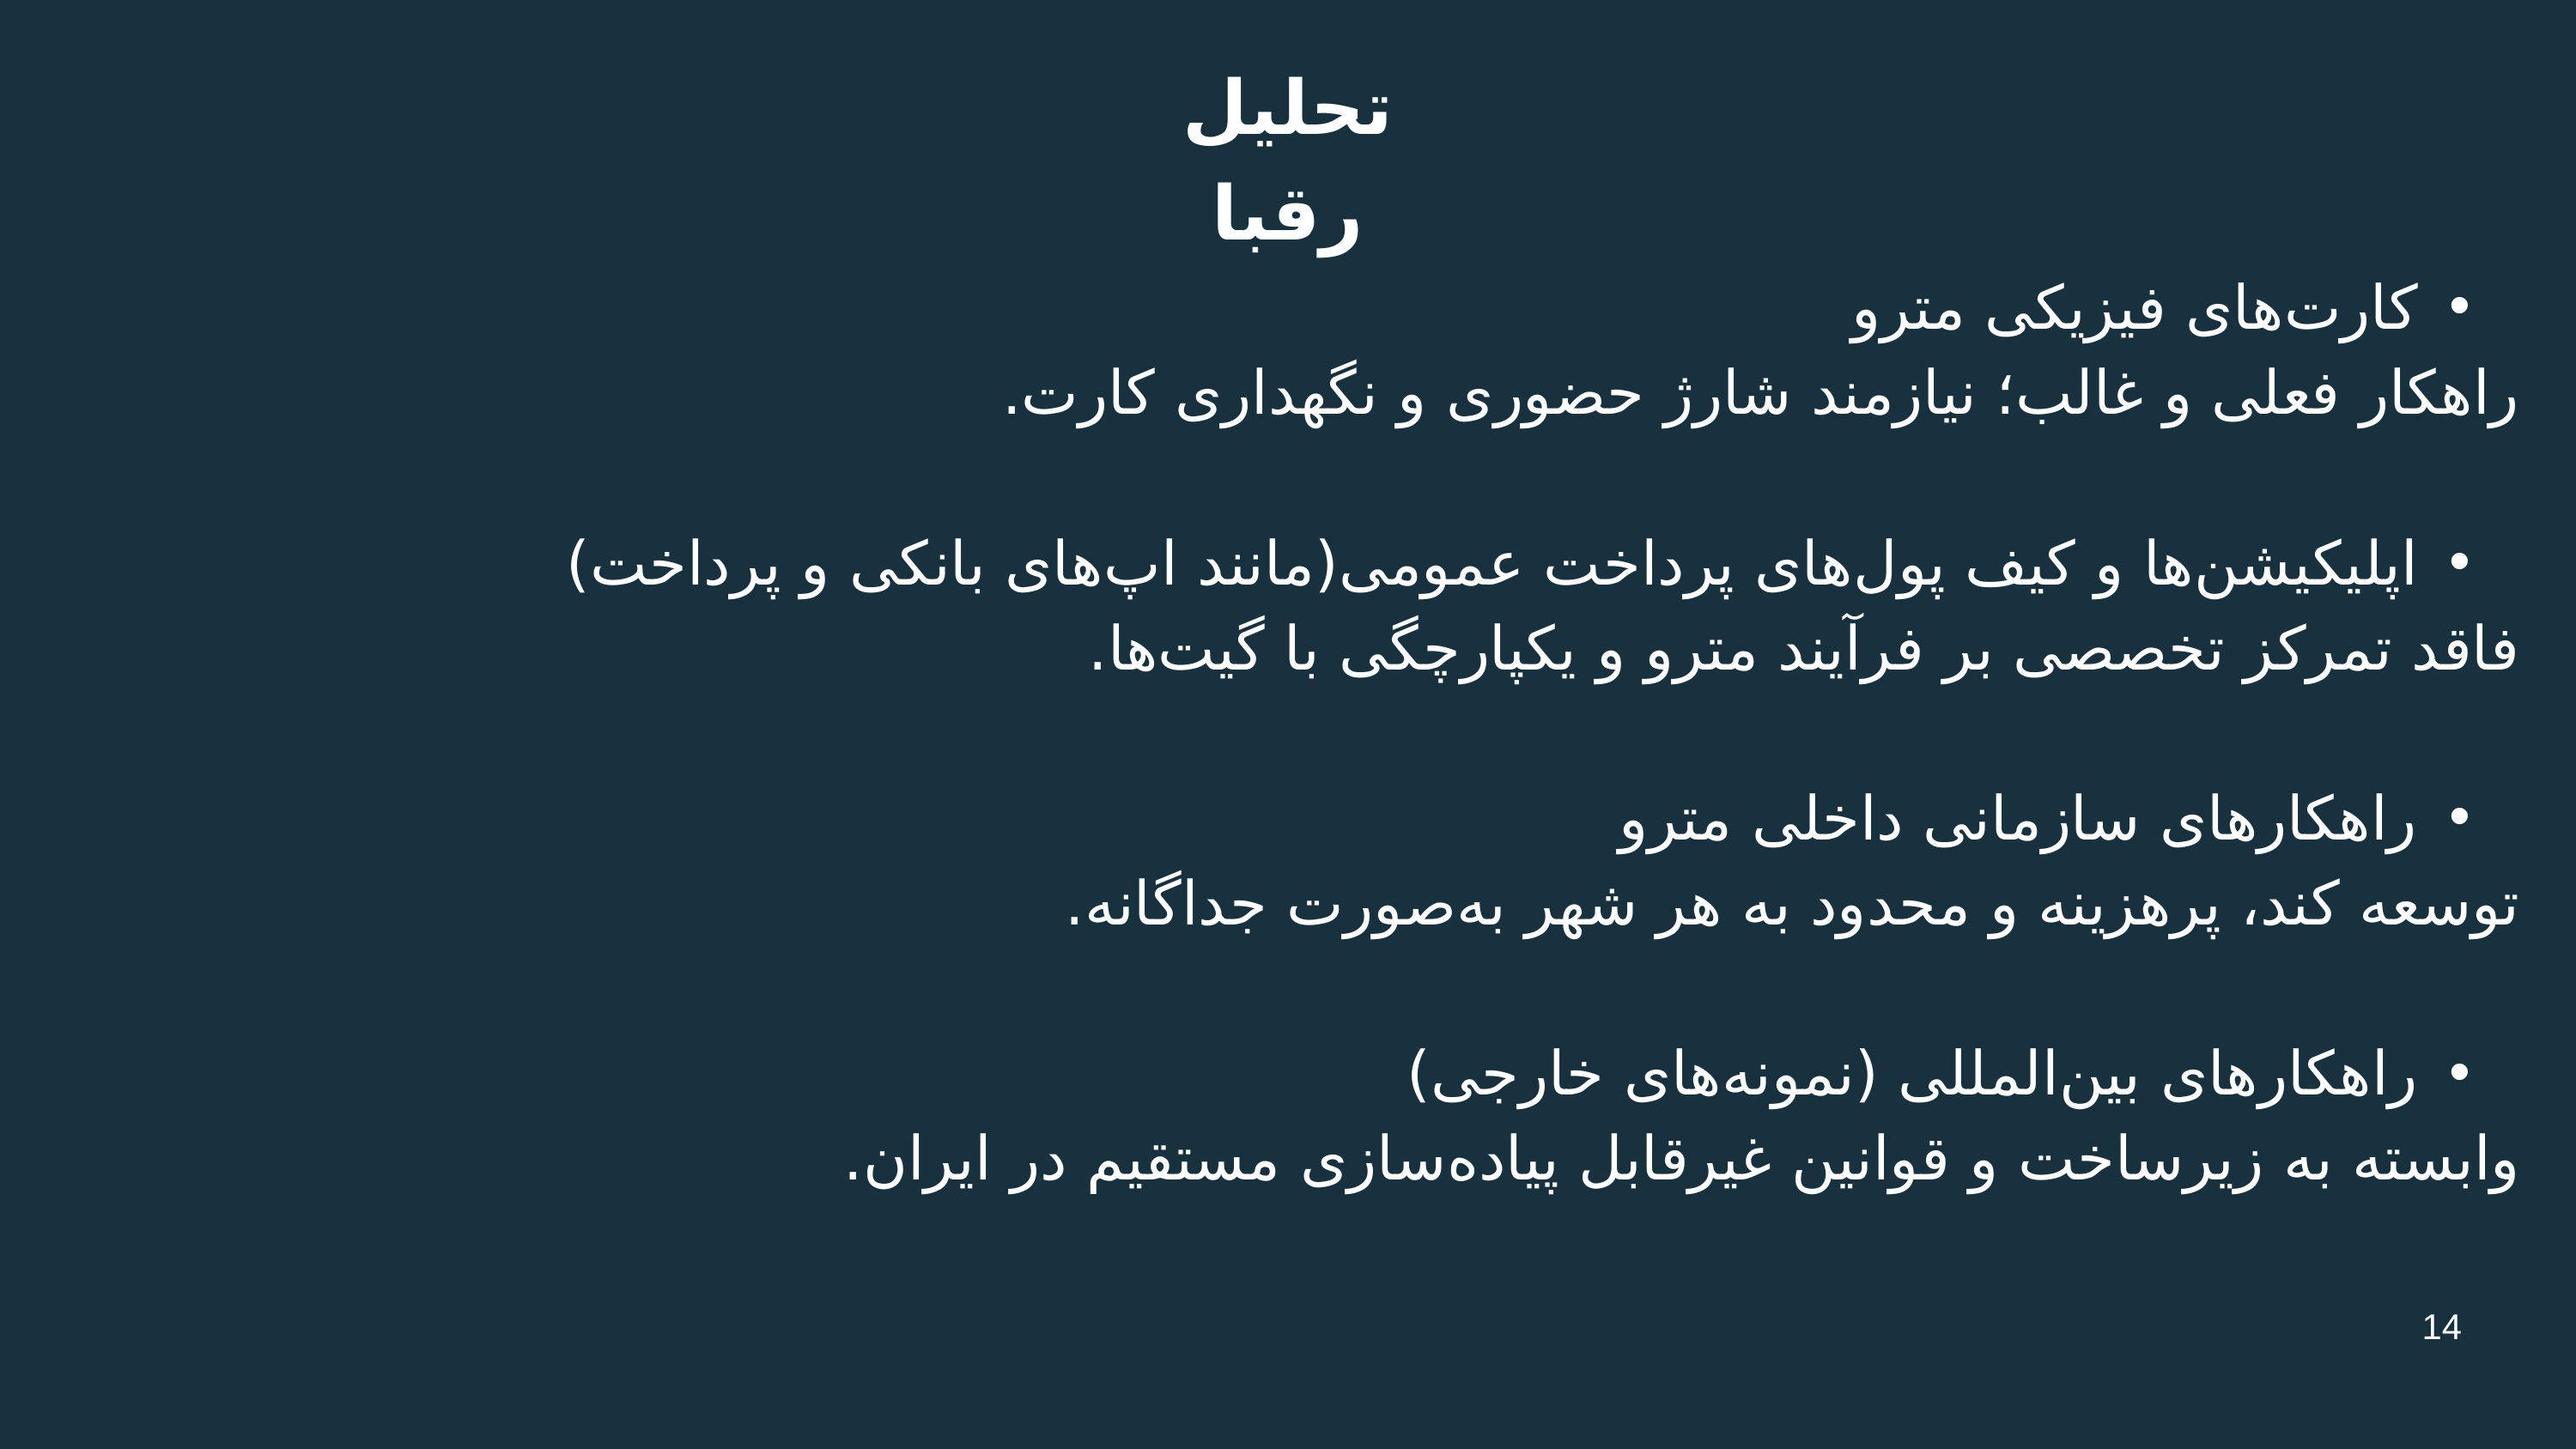

تحلیل رقبا
کارت‌های فیزیکی مترو
راهکار فعلی و غالب؛ نیازمند شارژ حضوری و نگهداری کارت.

اپلیکیشن‌ها و کیف‌ پول‌های پرداخت عمومی(مانند اپ‌های بانکی و پرداخت)
فاقد تمرکز تخصصی بر فرآیند مترو و یکپارچگی با گیت‌ها.

راهکارهای سازمانی داخلی مترو
توسعه کند، پرهزینه و محدود به هر شهر به‌صورت جداگانه.

راهکارهای بین‌المللی (نمونه‌های خارجی)
وابسته به زیرساخت و قوانین غیرقابل پیاده‌سازی مستقیم در ایران.
14